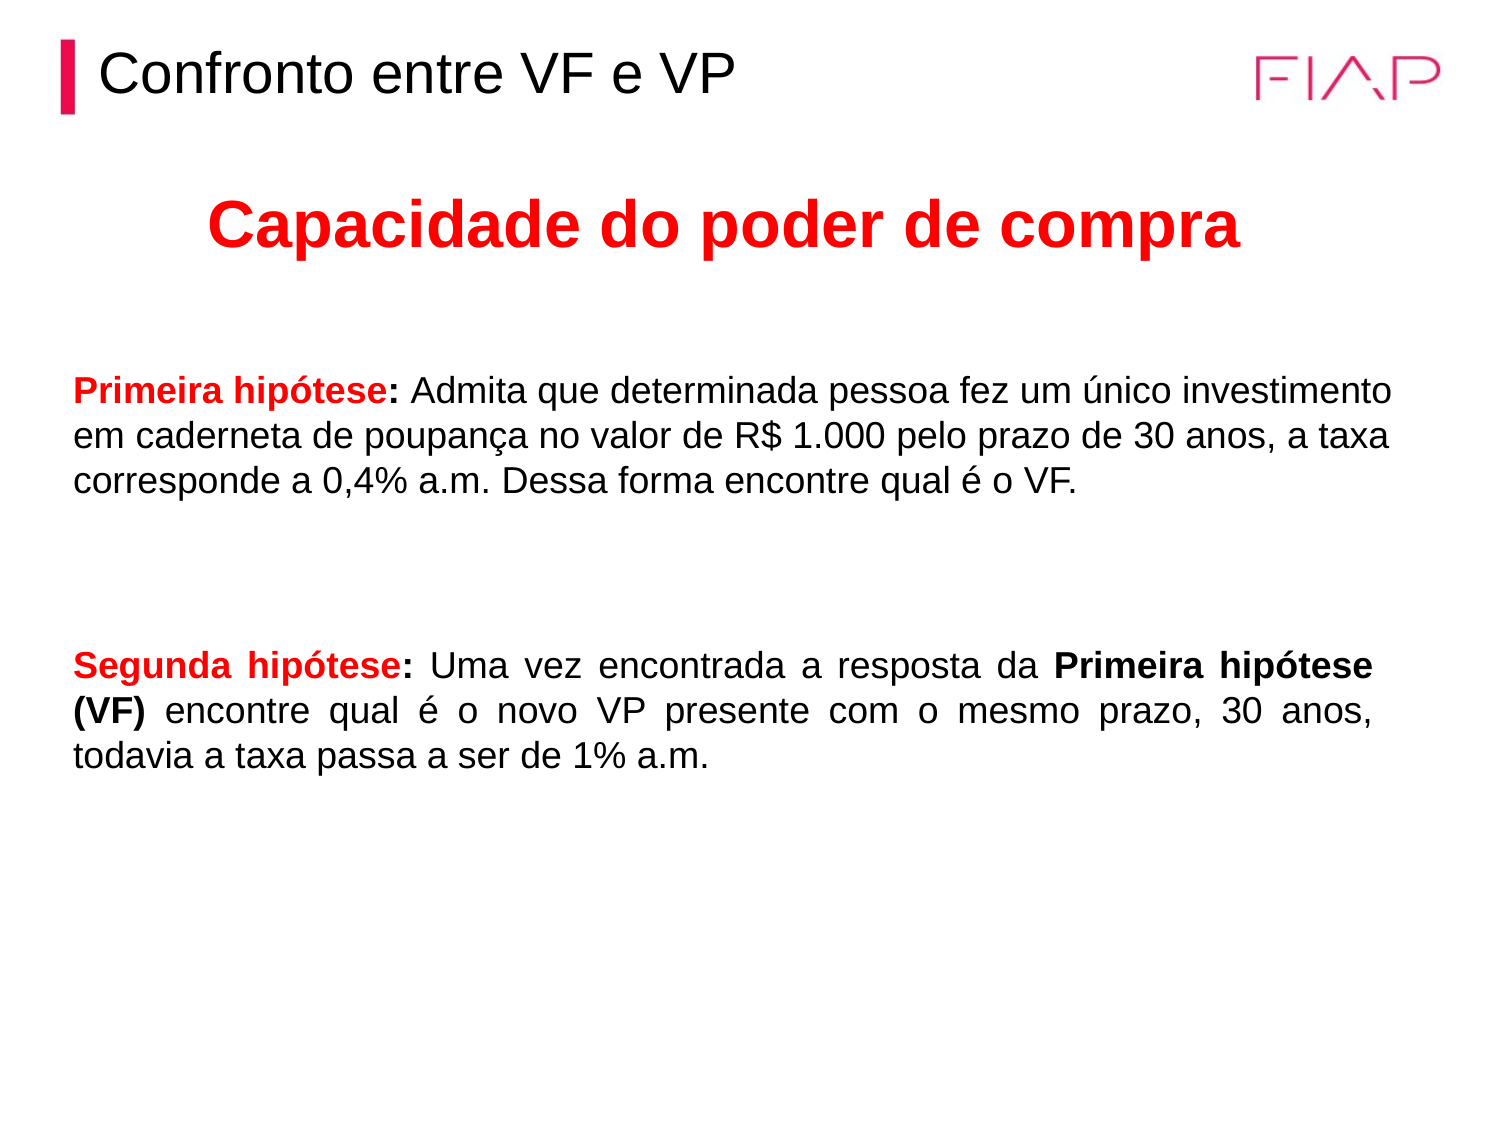

Confronto entre VF e VP
Capacidade do poder de compra

Primeira hipótese: Admita que determinada pessoa fez um único investimento em caderneta de poupança no valor de R$ 1.000 pelo prazo de 30 anos, a taxa corresponde a 0,4% a.m. Dessa forma encontre qual é o VF.

Segunda hipótese: Uma vez encontrada a resposta da Primeira hipótese (VF) encontre qual é o novo VP presente com o mesmo prazo, 30 anos, todavia a taxa passa a ser de 1% a.m.